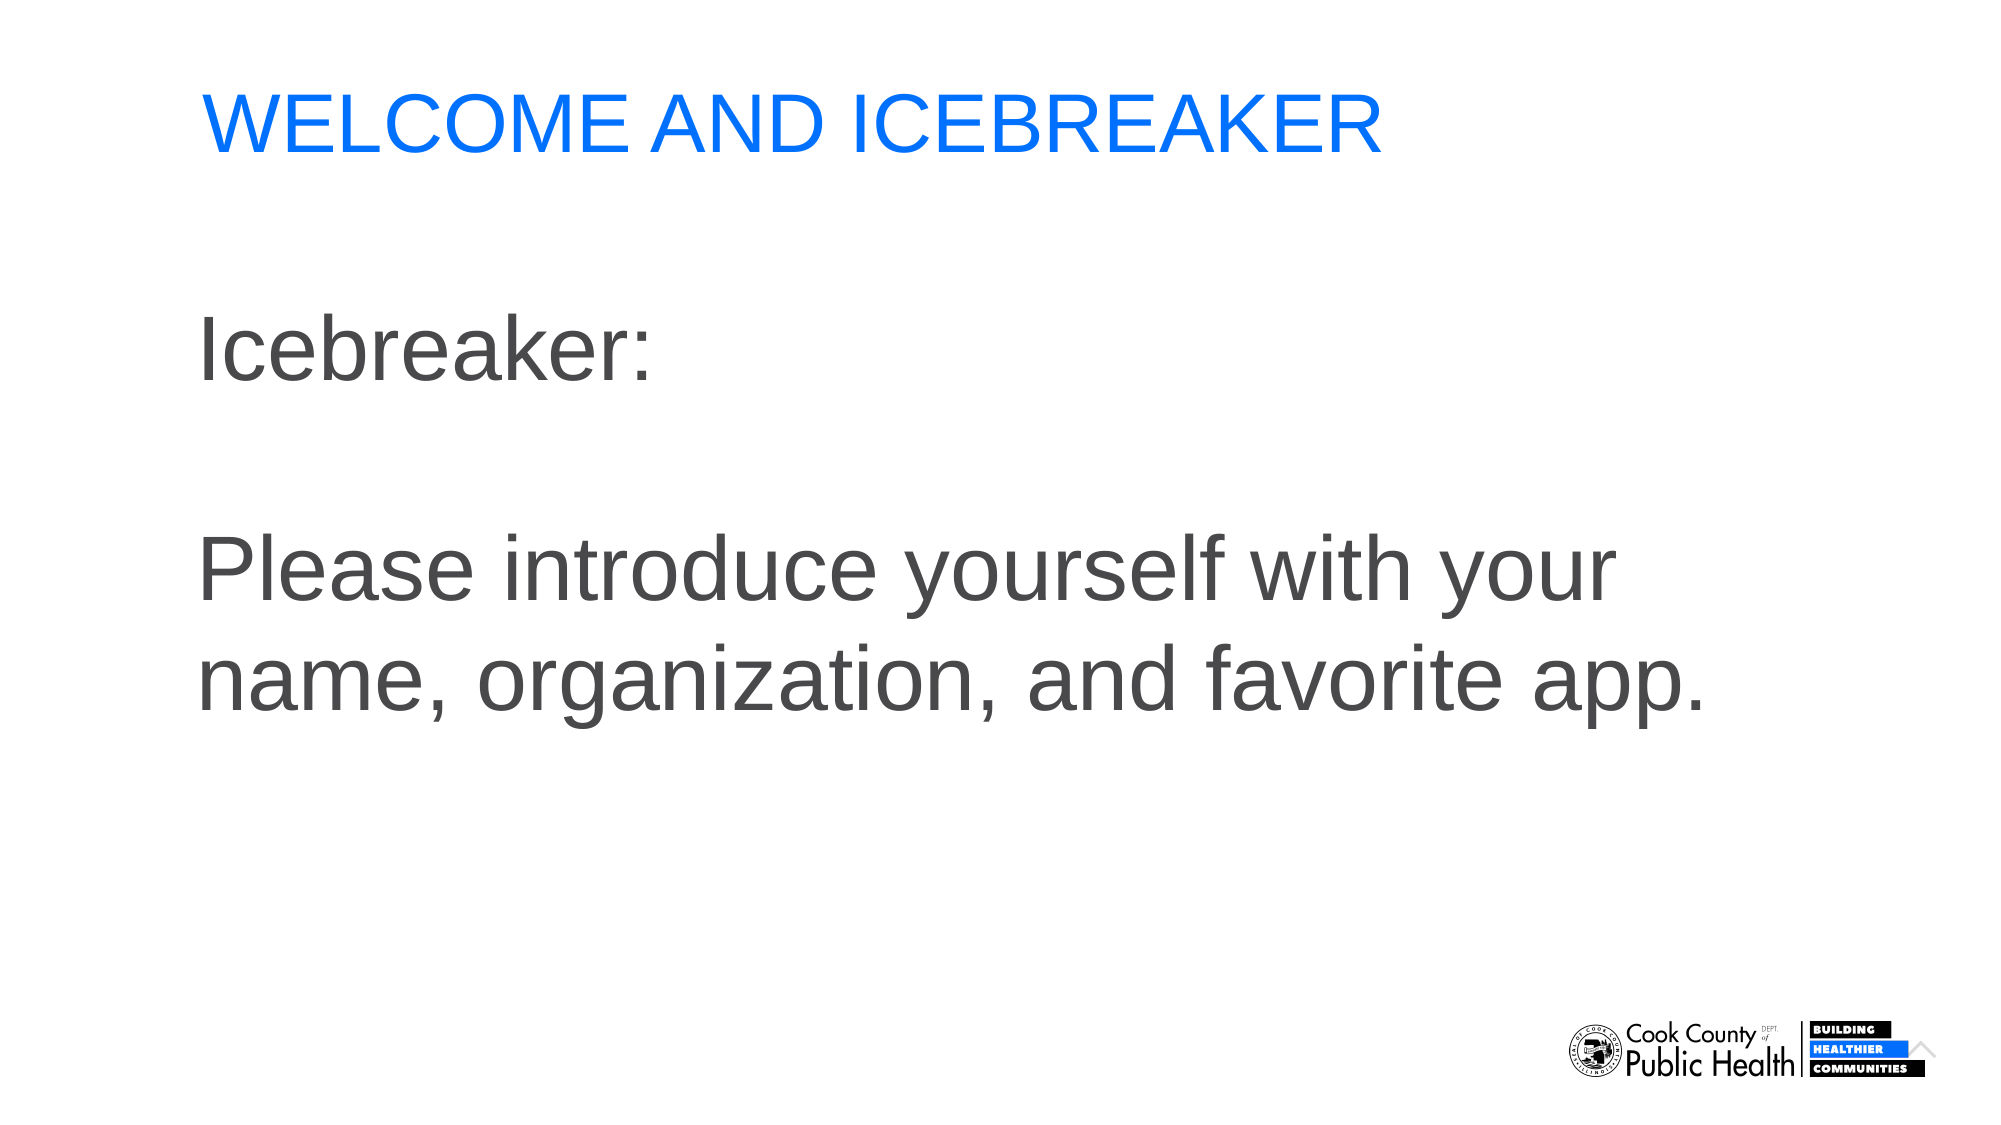

WELCOME AND ICEBREAKER
Icebreaker:

Please introduce yourself with your name, organization, and favorite app.